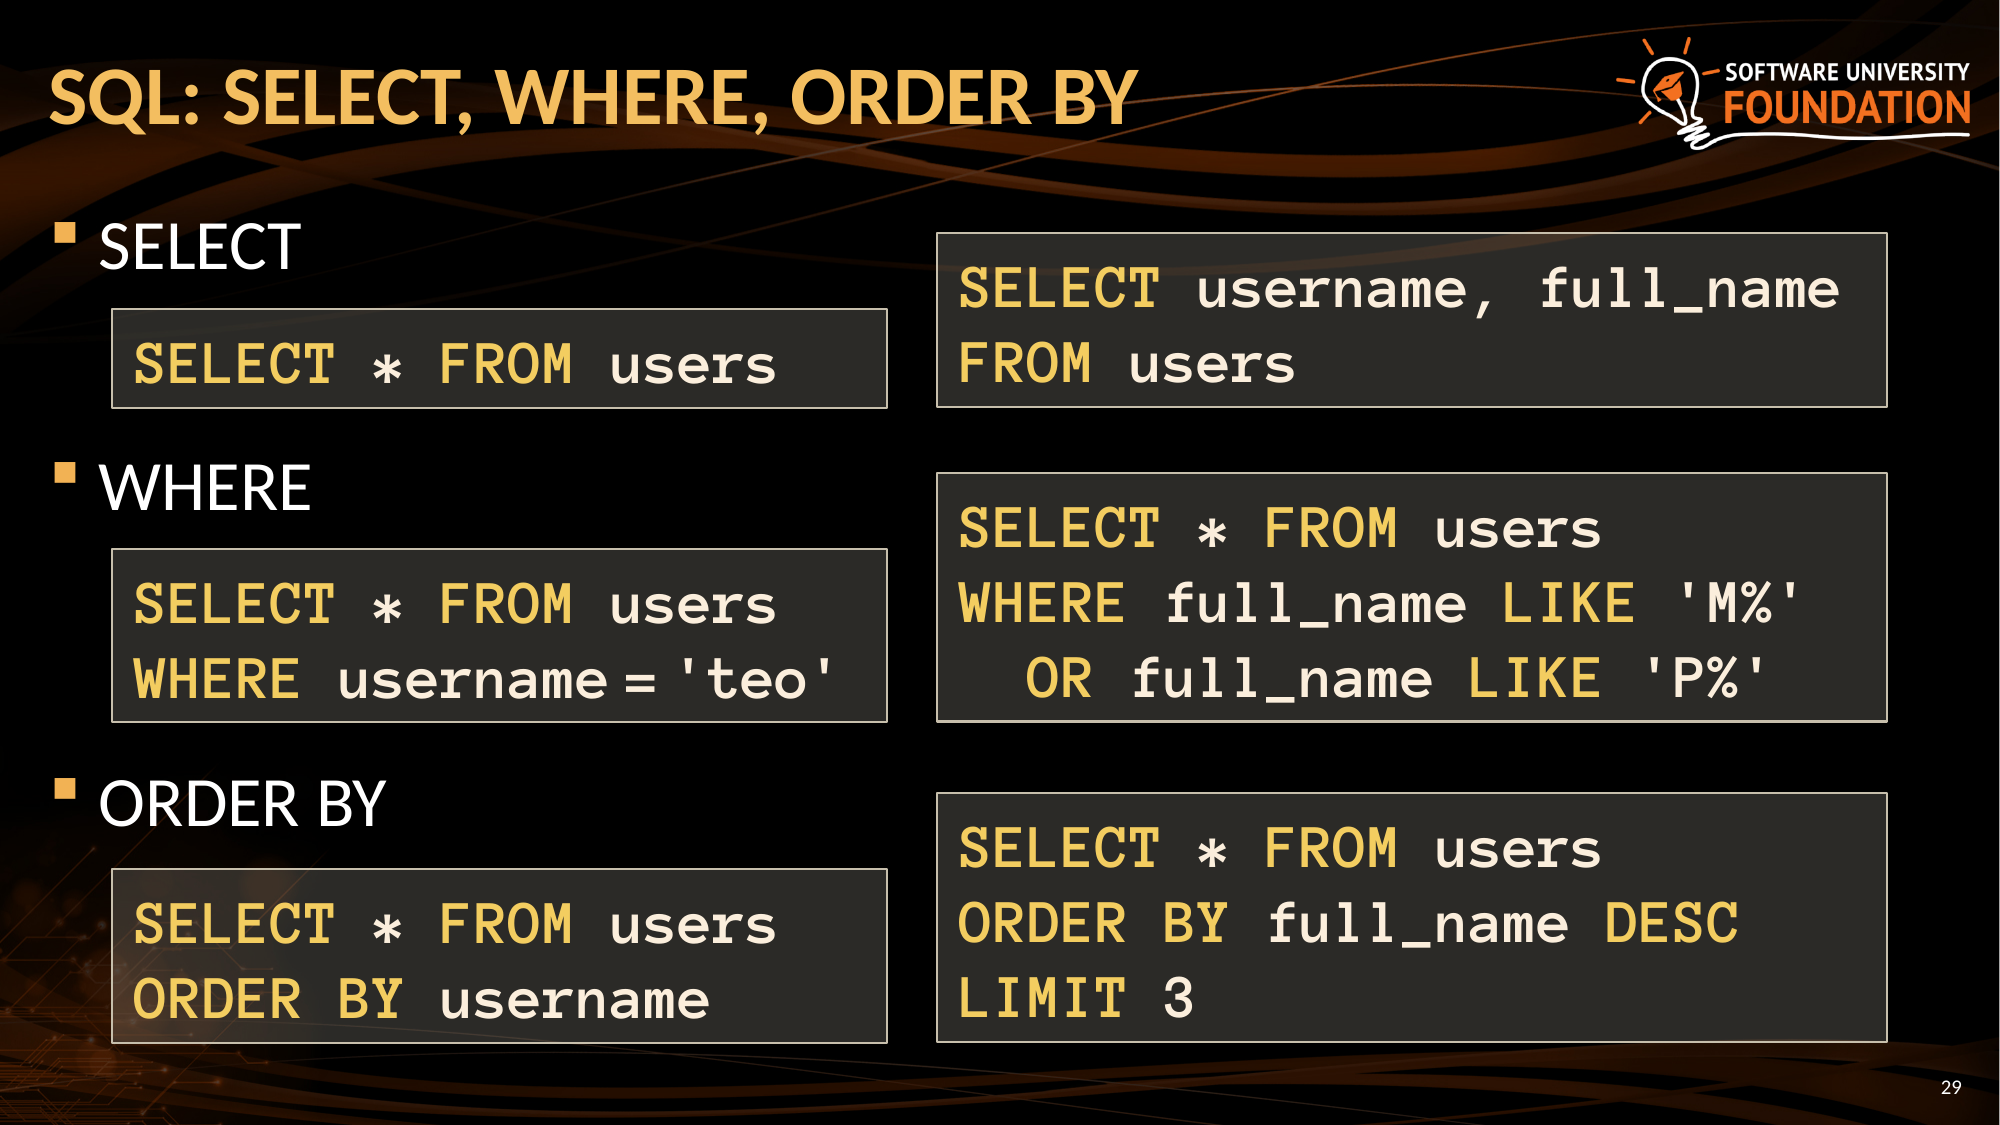

# SQL: SELECT, WHERE, ORDER BY
SELECT

WHERE

ORDER BY
SELECT username, full_name
FROM users
SELECT * FROM users
SELECT * FROM users
WHERE full_name LIKE 'M%'
  OR full_name LIKE 'P%'
SELECT * FROM users
WHERE username = 'teo'
SELECT * FROM users
ORDER BY full_name DESC
LIMIT 3
SELECT * FROM users
ORDER BY username
29